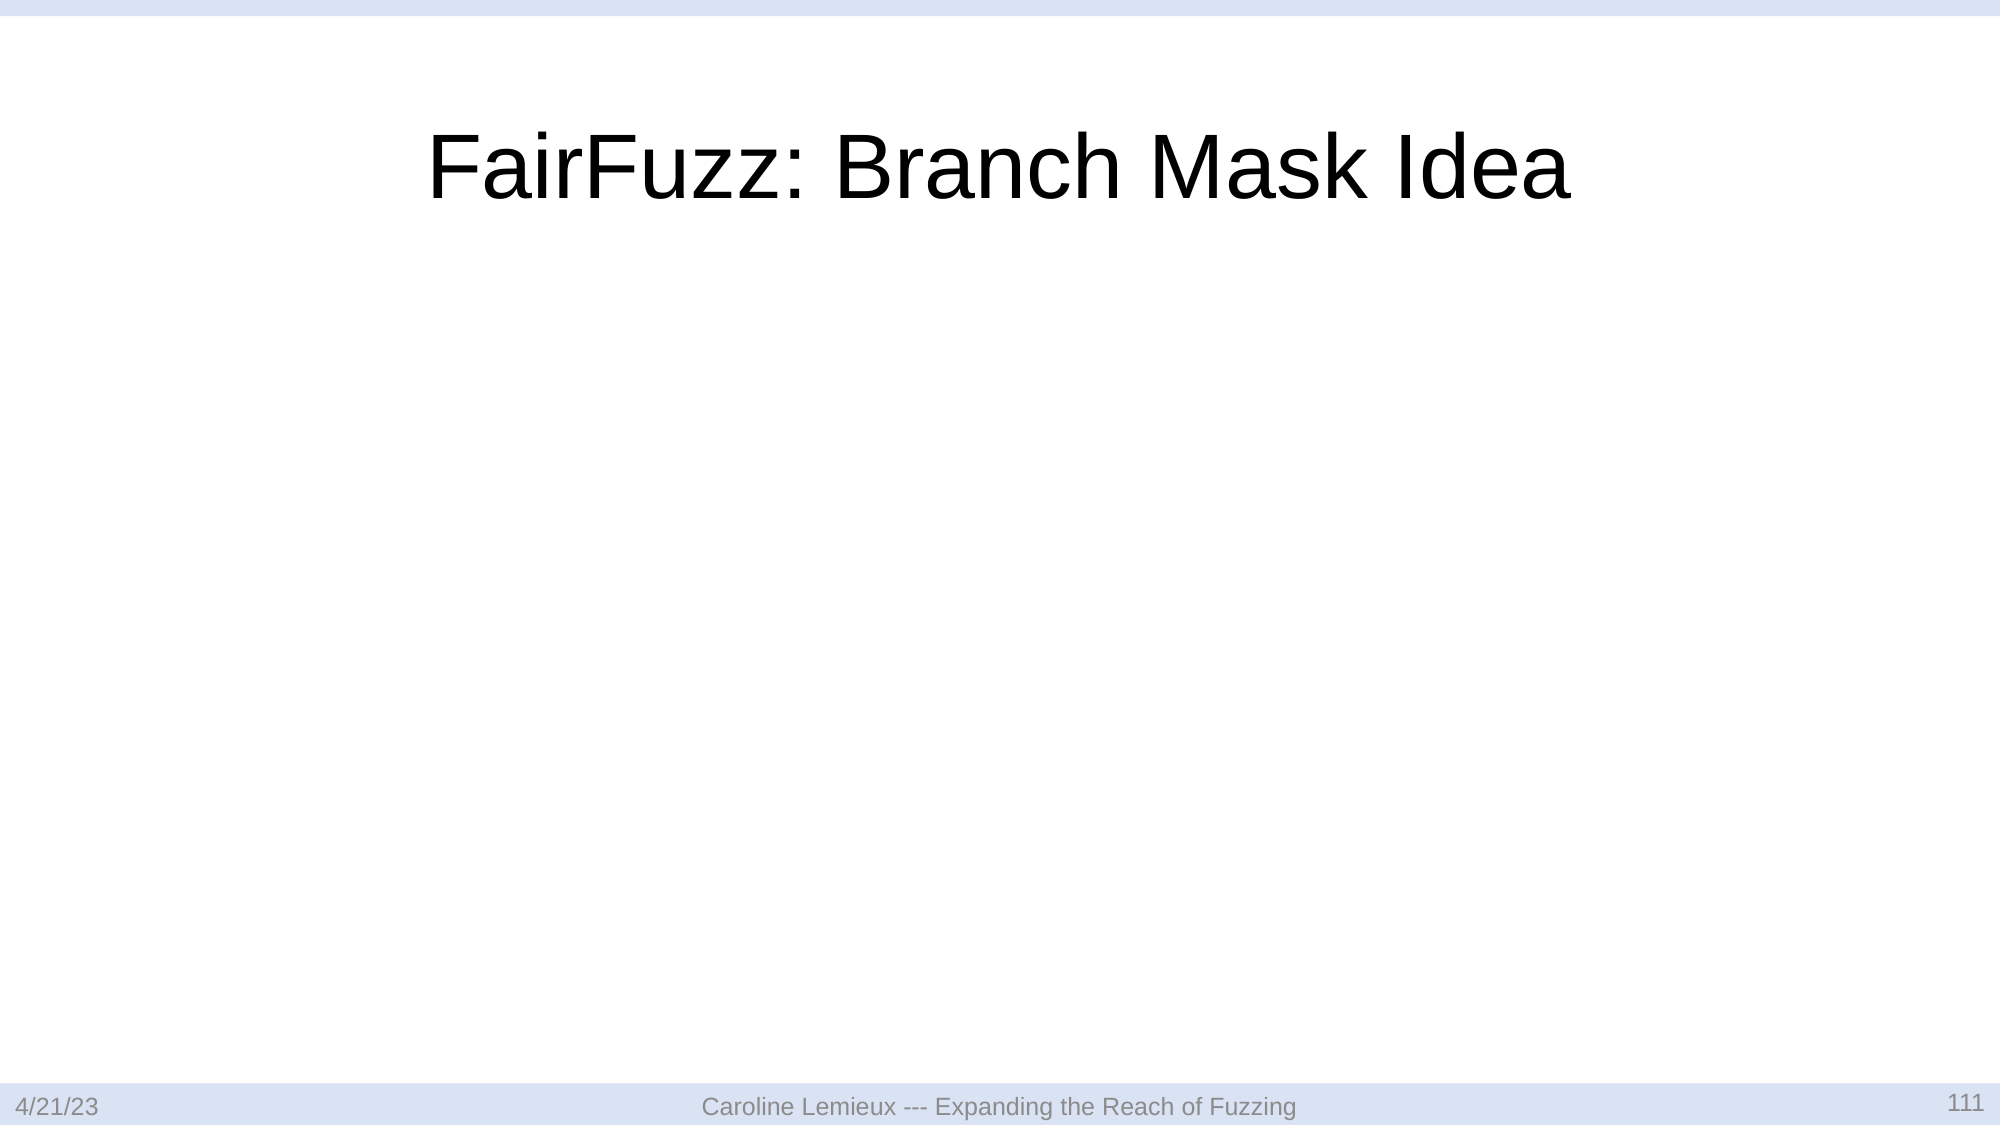

# FairFuzz: Branch Mask Idea
111
4/21/23
Caroline Lemieux --- Expanding the Reach of Fuzzing